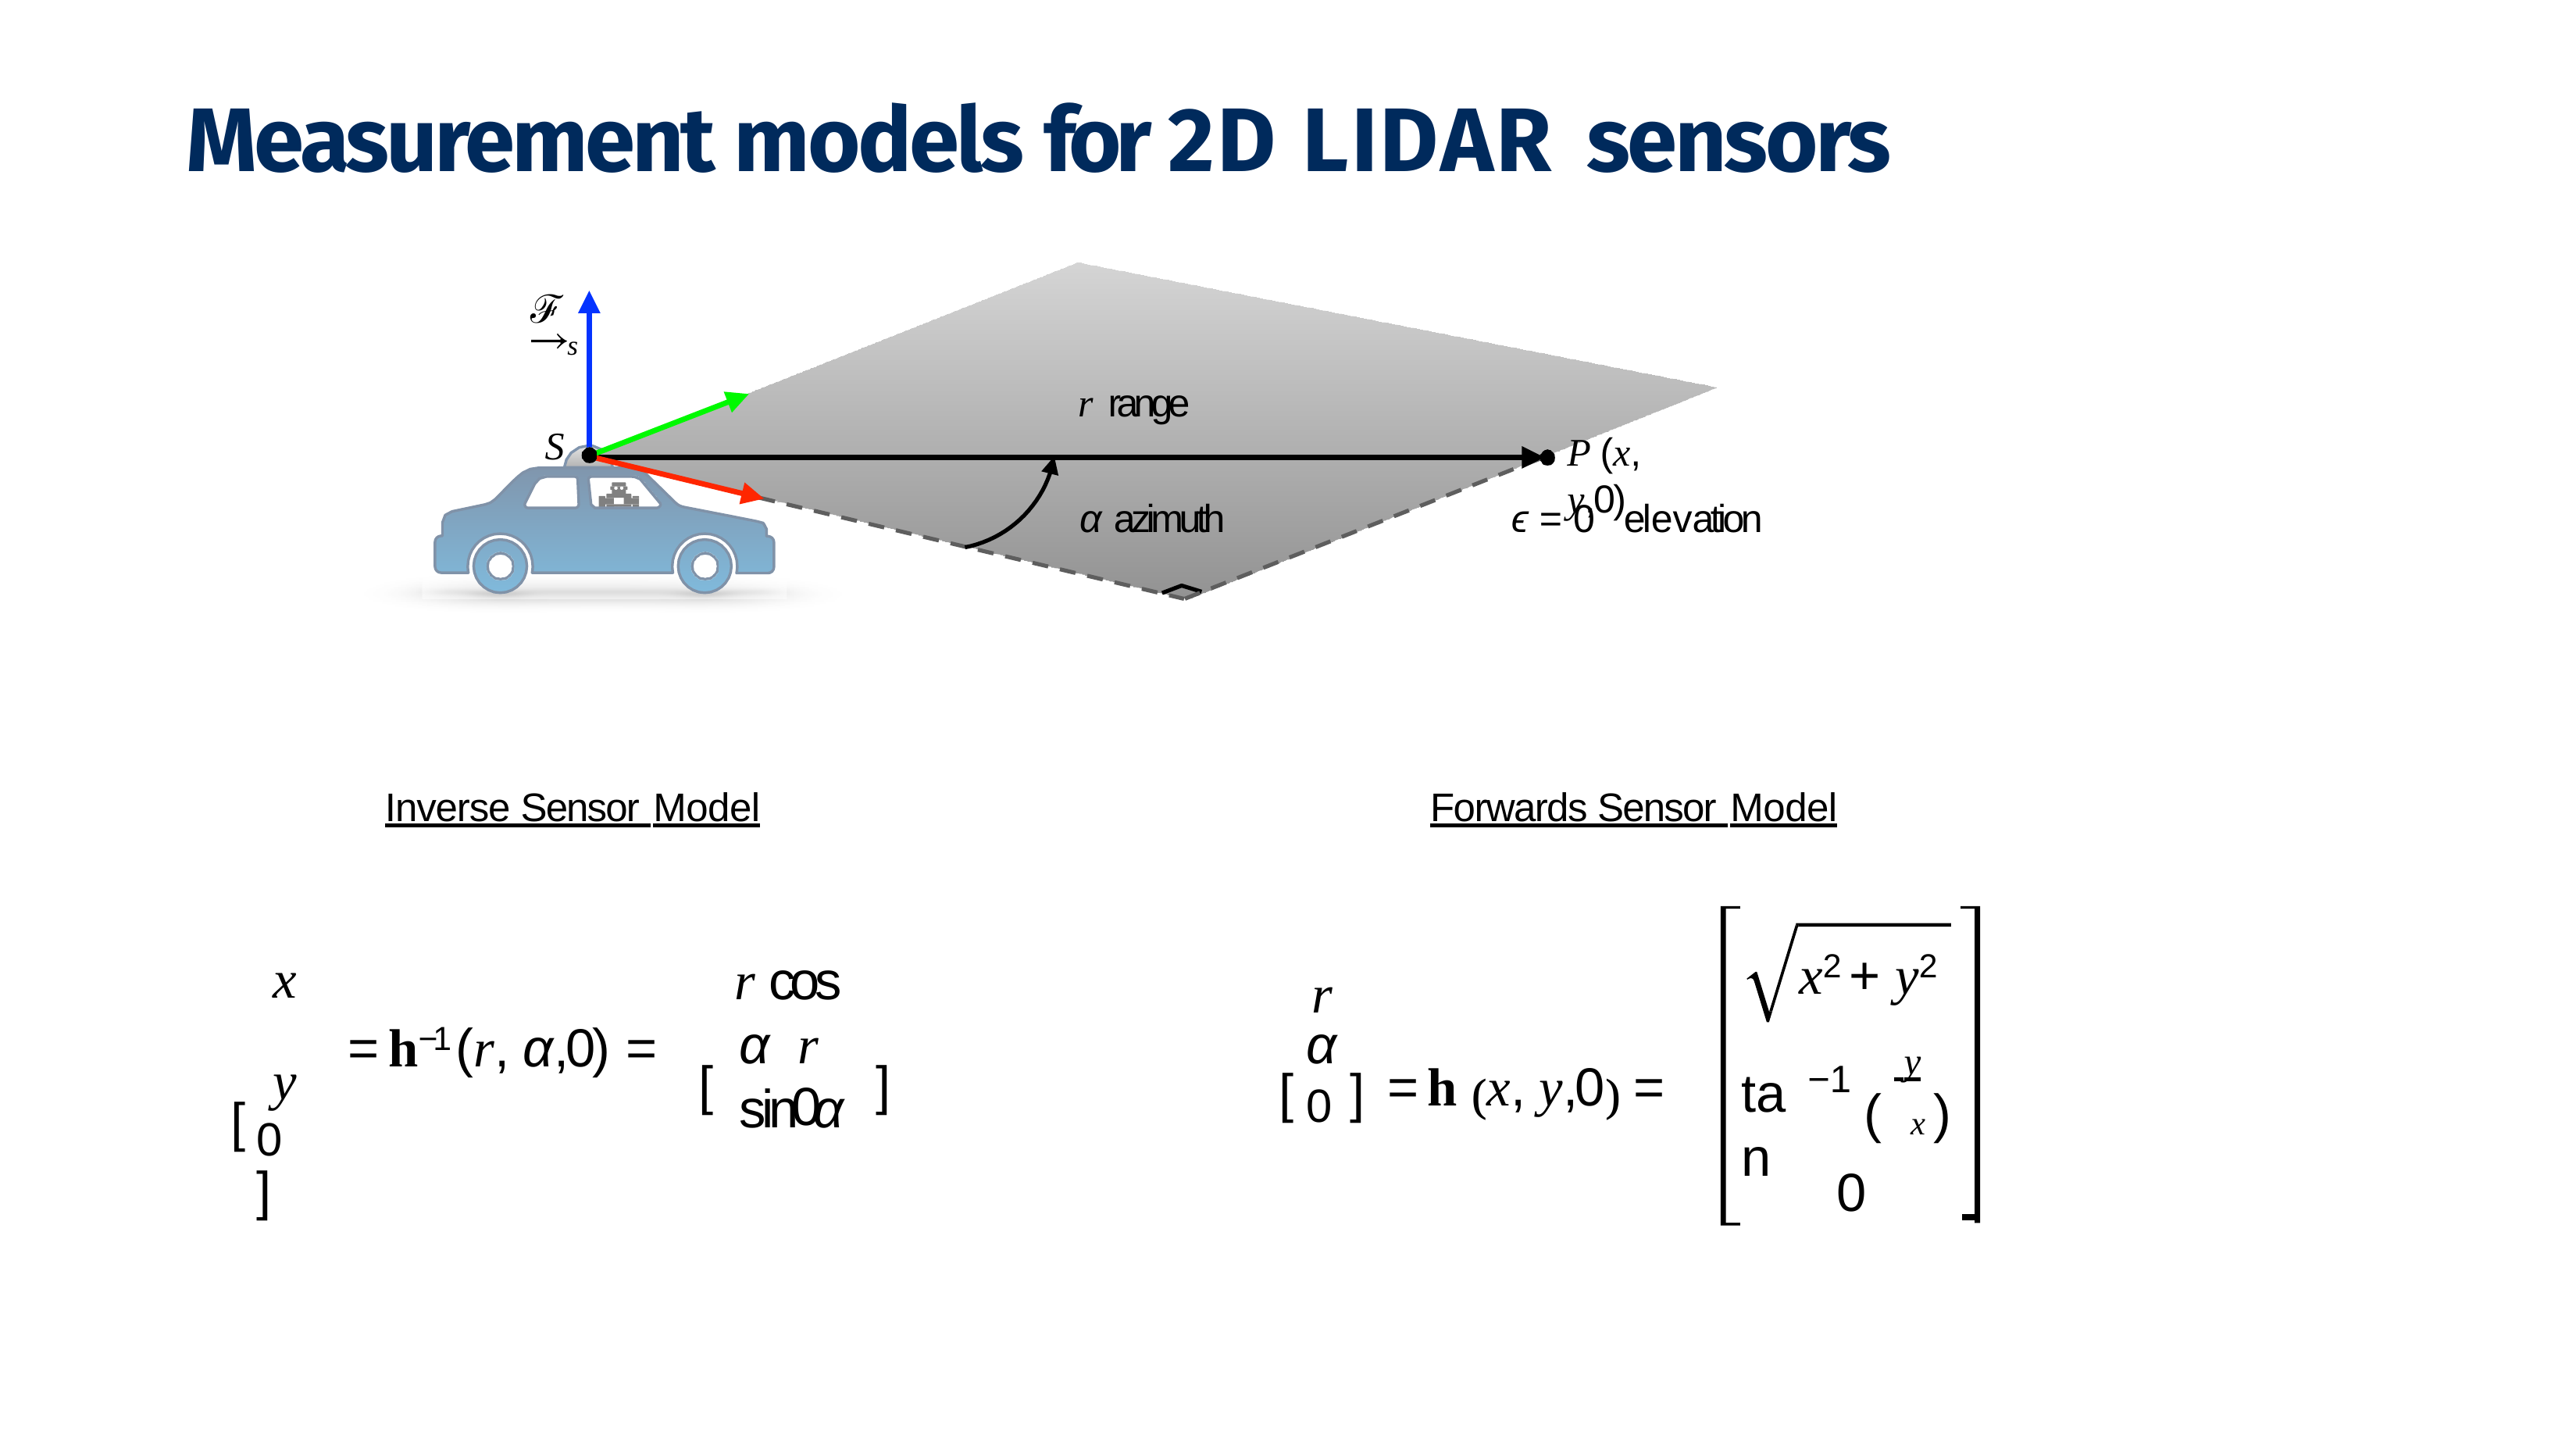

# Measurement models for 2D LIDAR sensors

ℱ
s

S

r range
P (x, y,0)

ϵ = 0	elevation
α azimuth
Inverse Sensor Model
Forwards Sensor Model

x2 + y2
r cos α  r sin α
x  y
[0]
r
α
[0]
= h−1 (r, α,0) =
= h (x, y,0) =
 y
( x )
[
]
−1
tan
0
0